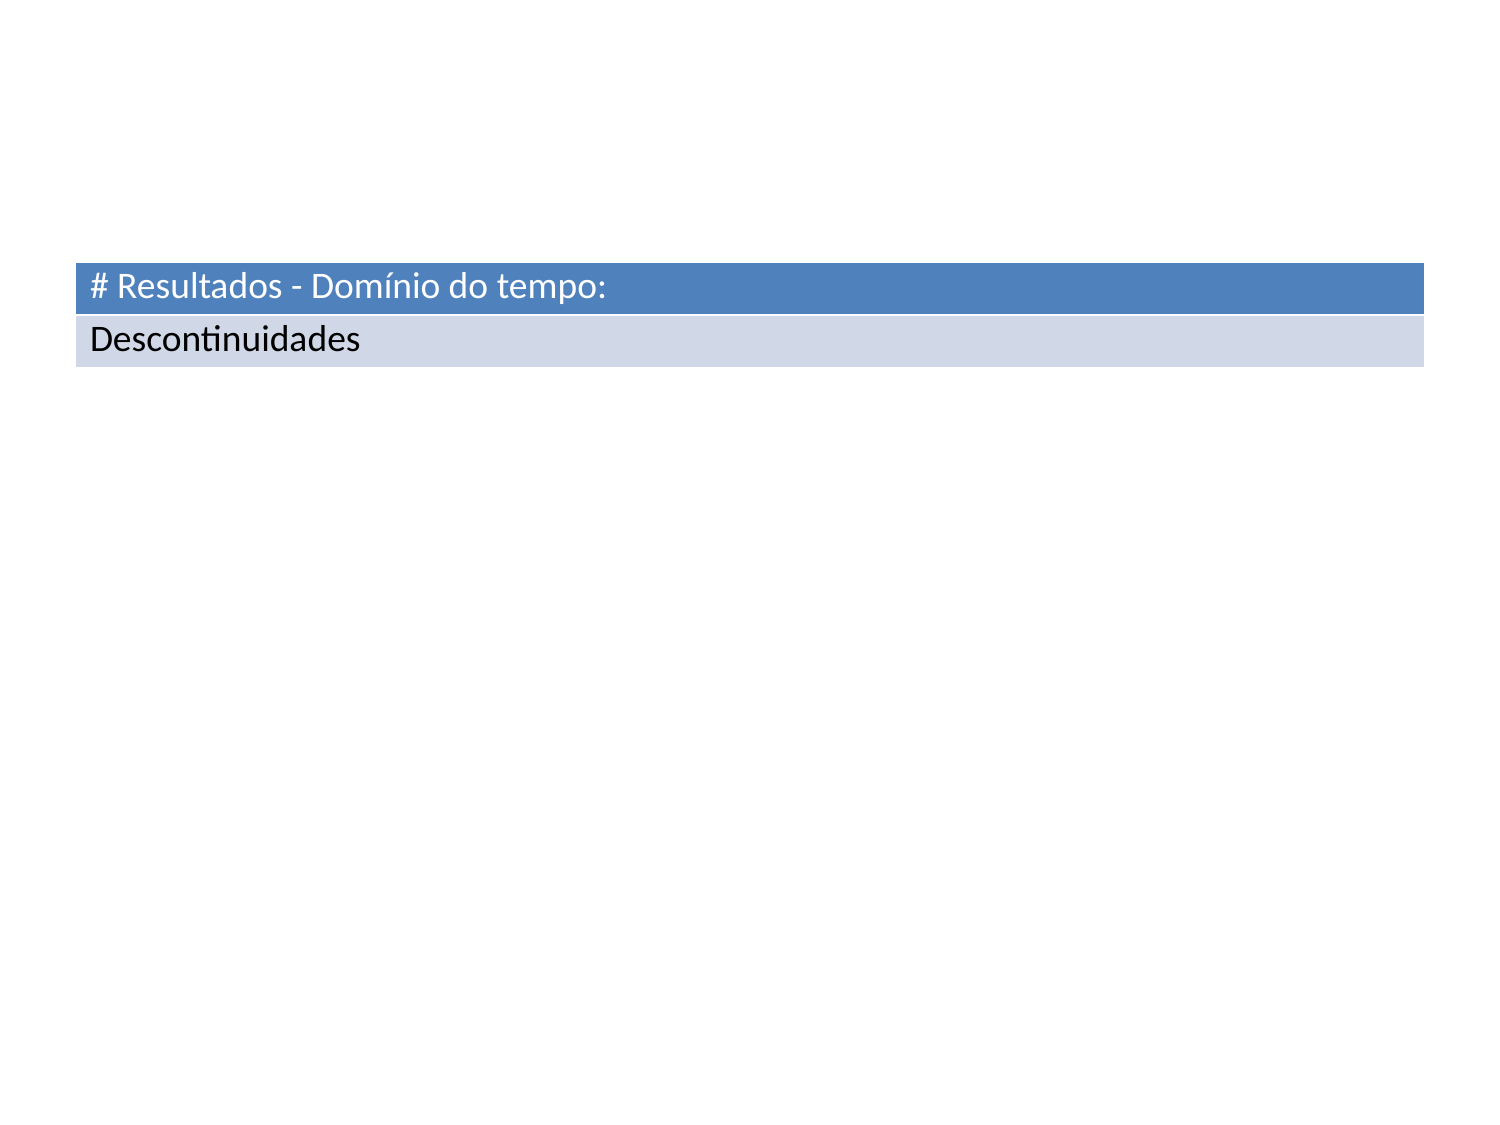

| # Resultados - Domínio do tempo: |
| --- |
| Descontinuidades |